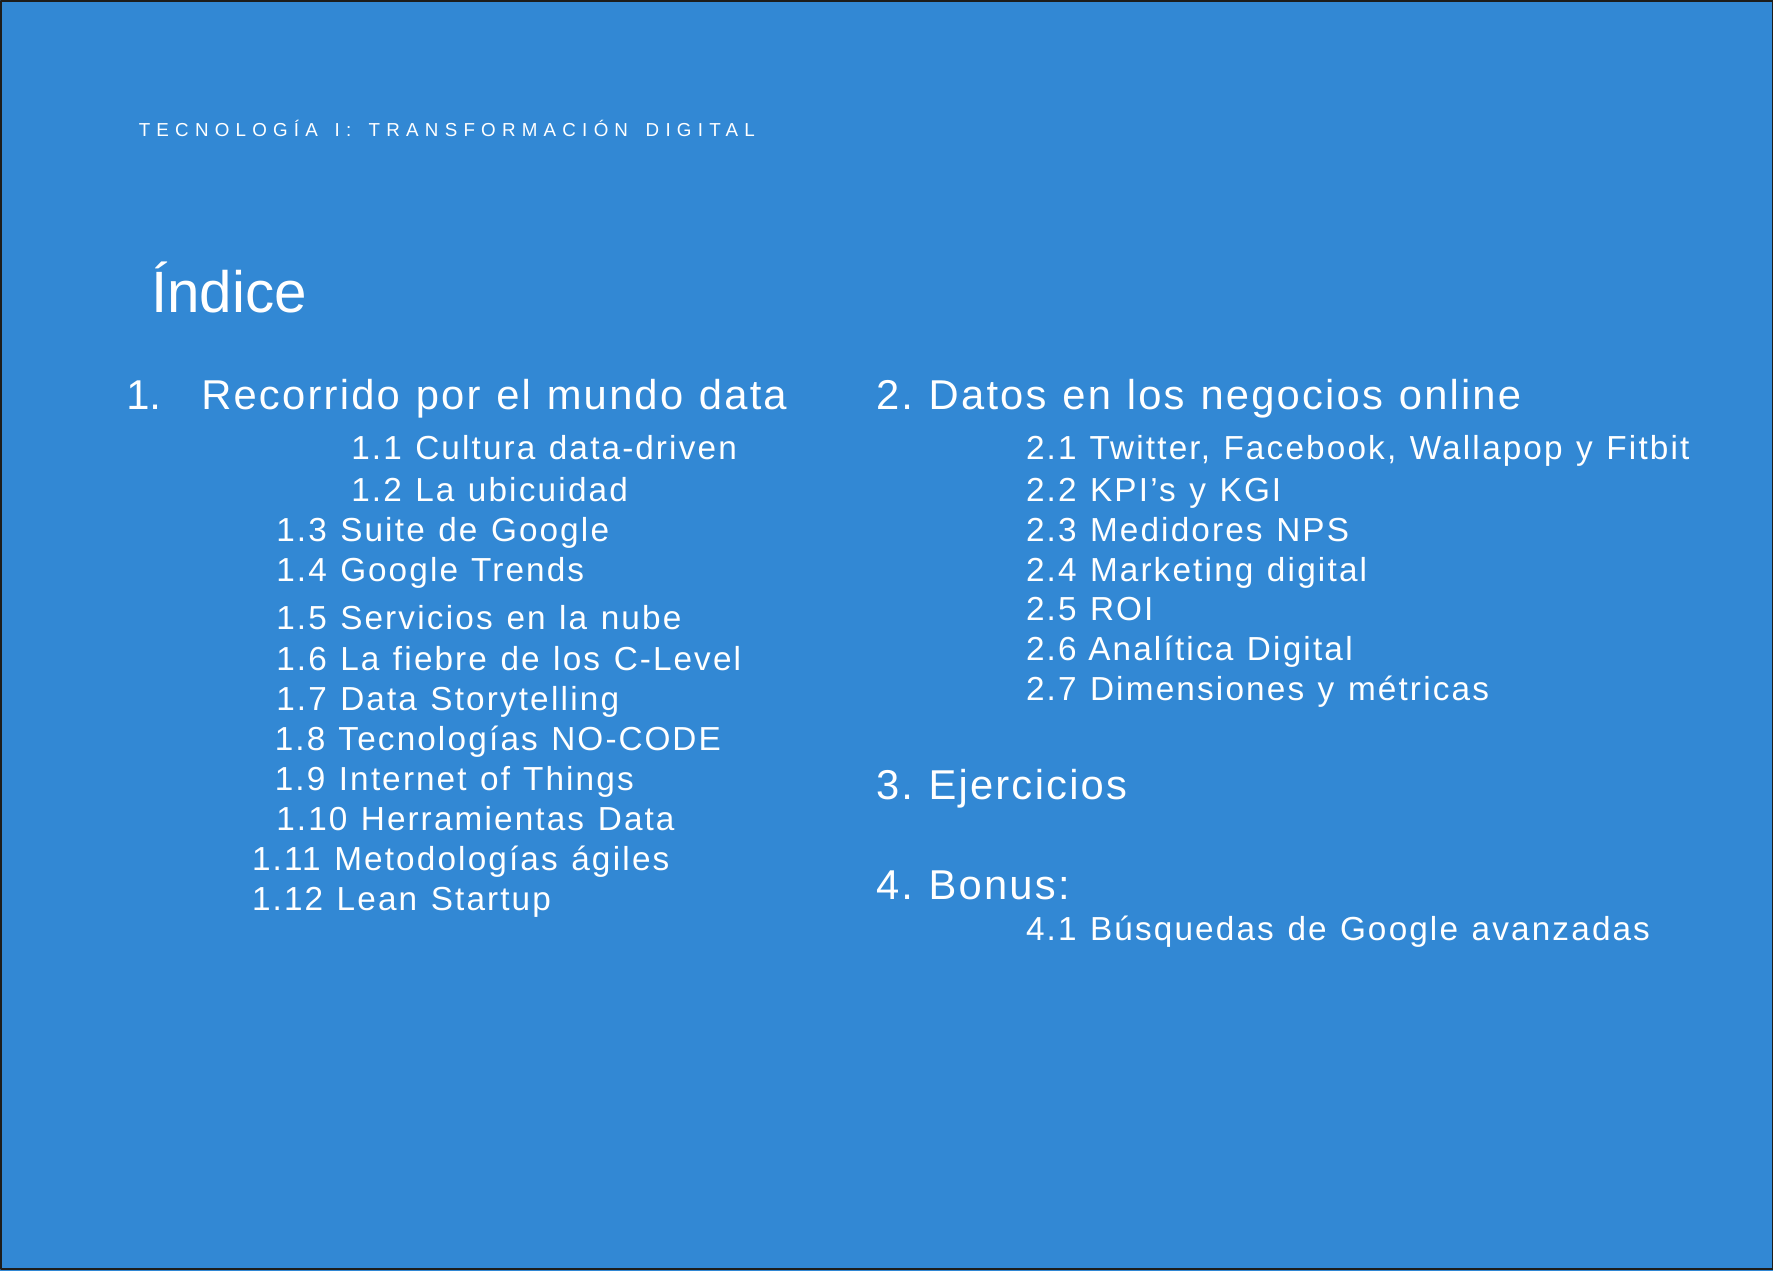

TECNOLOGÍA I: TRANSFORMACIÓN DIGITAL

# Índice
Recorrido por el mundo data
	1.1 Cultura data-driven
	1.2 La ubicuidad
	1.3 Suite de Google
	1.4 Google Trends
	1.5 Servicios en la nube
	1.6 La fiebre de los C-Level
	1.7 Data Storytelling
             1.8 Tecnologías NO-CODE
             1.9 Internet of Things
	1.10 Herramientas Data
           1.11 Metodologías ágiles
           1.12 Lean Startup
2. Datos en los negocios online
	2.1 Twitter, Facebook, Wallapop y Fitbit
	2.2 KPI’s y KGI
	2.3 Medidores NPS
	2.4 Marketing digital
	2.5 ROI
	2.6 Analítica Digital
	2.7 Dimensiones y métricas
3. Ejercicios

4. Bonus:
	4.1 Búsquedas de Google avanzadas